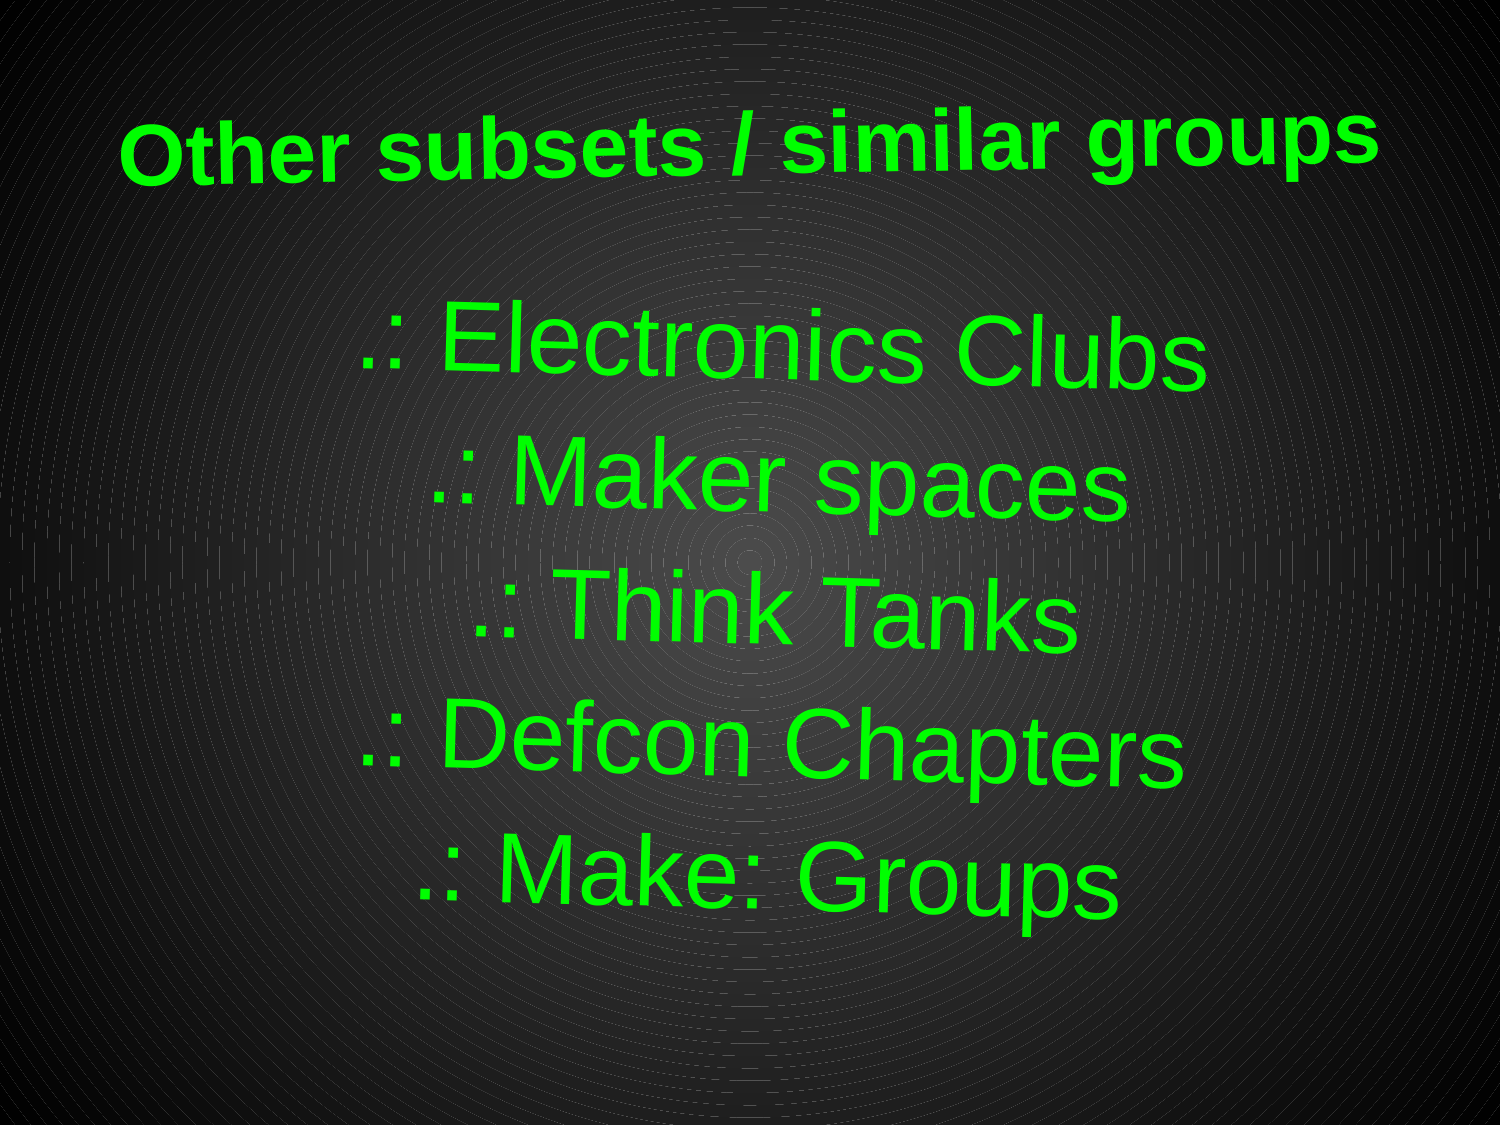

# Other subsets / similar groups
.: Electronics Clubs
.: Maker spaces
.: Think Tanks
.: Defcon Chapters
.: Make: Groups